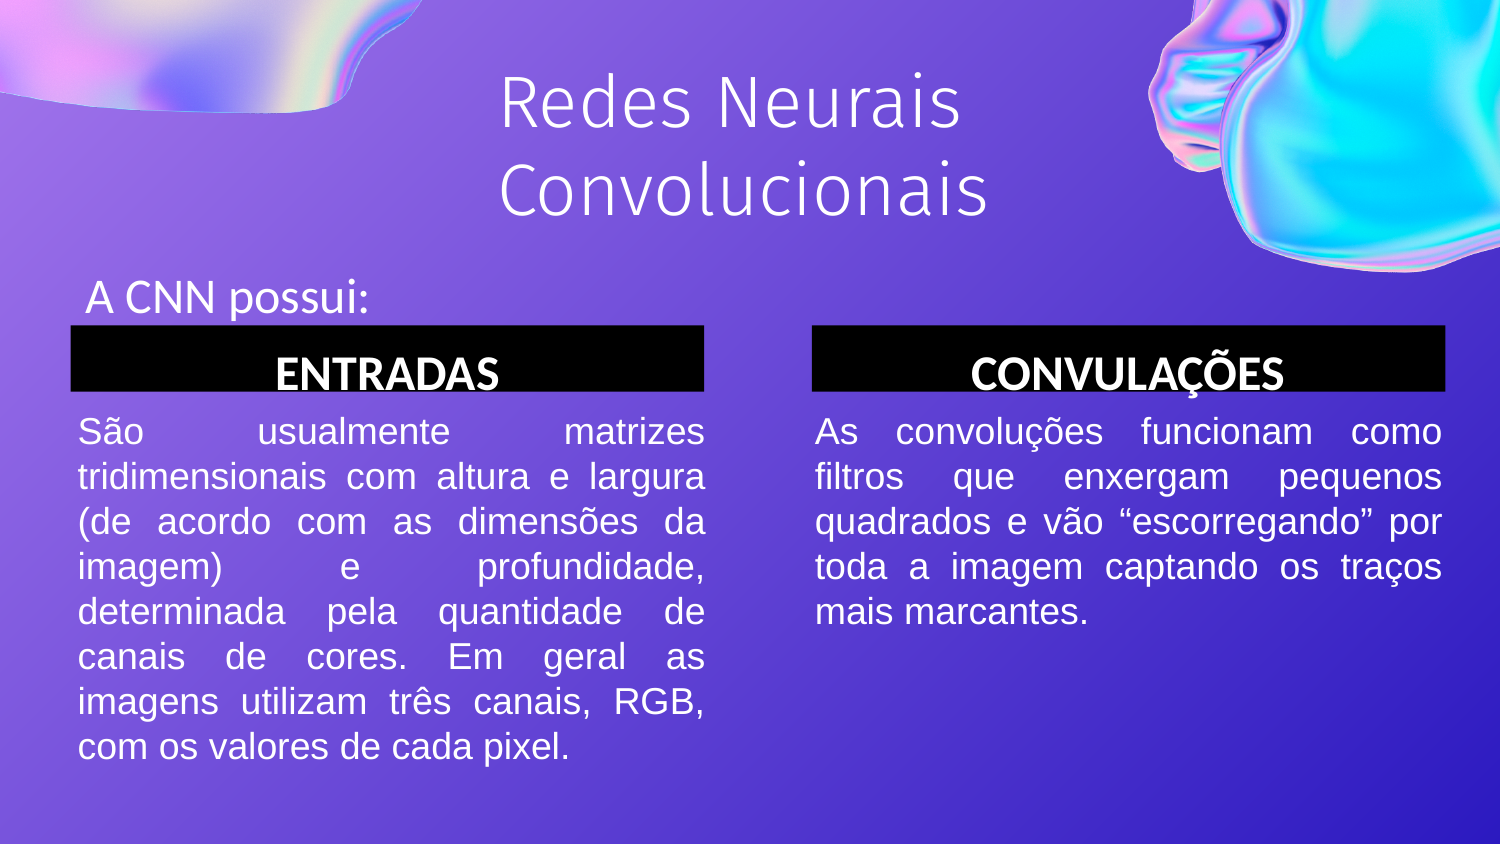

Redes Neurais Convolucionais
A CNN possui:

ENTRADAS
CONVULAÇÕES
São usualmente matrizes tridimensionais com altura e largura (de acordo com as dimensões da imagem) e profundidade, determinada pela quantidade de canais de cores. Em geral as imagens utilizam três canais, RGB, com os valores de cada pixel.
As convoluções funcionam como filtros que enxergam pequenos quadrados e vão “escorregando” por toda a imagem captando os traços mais marcantes.